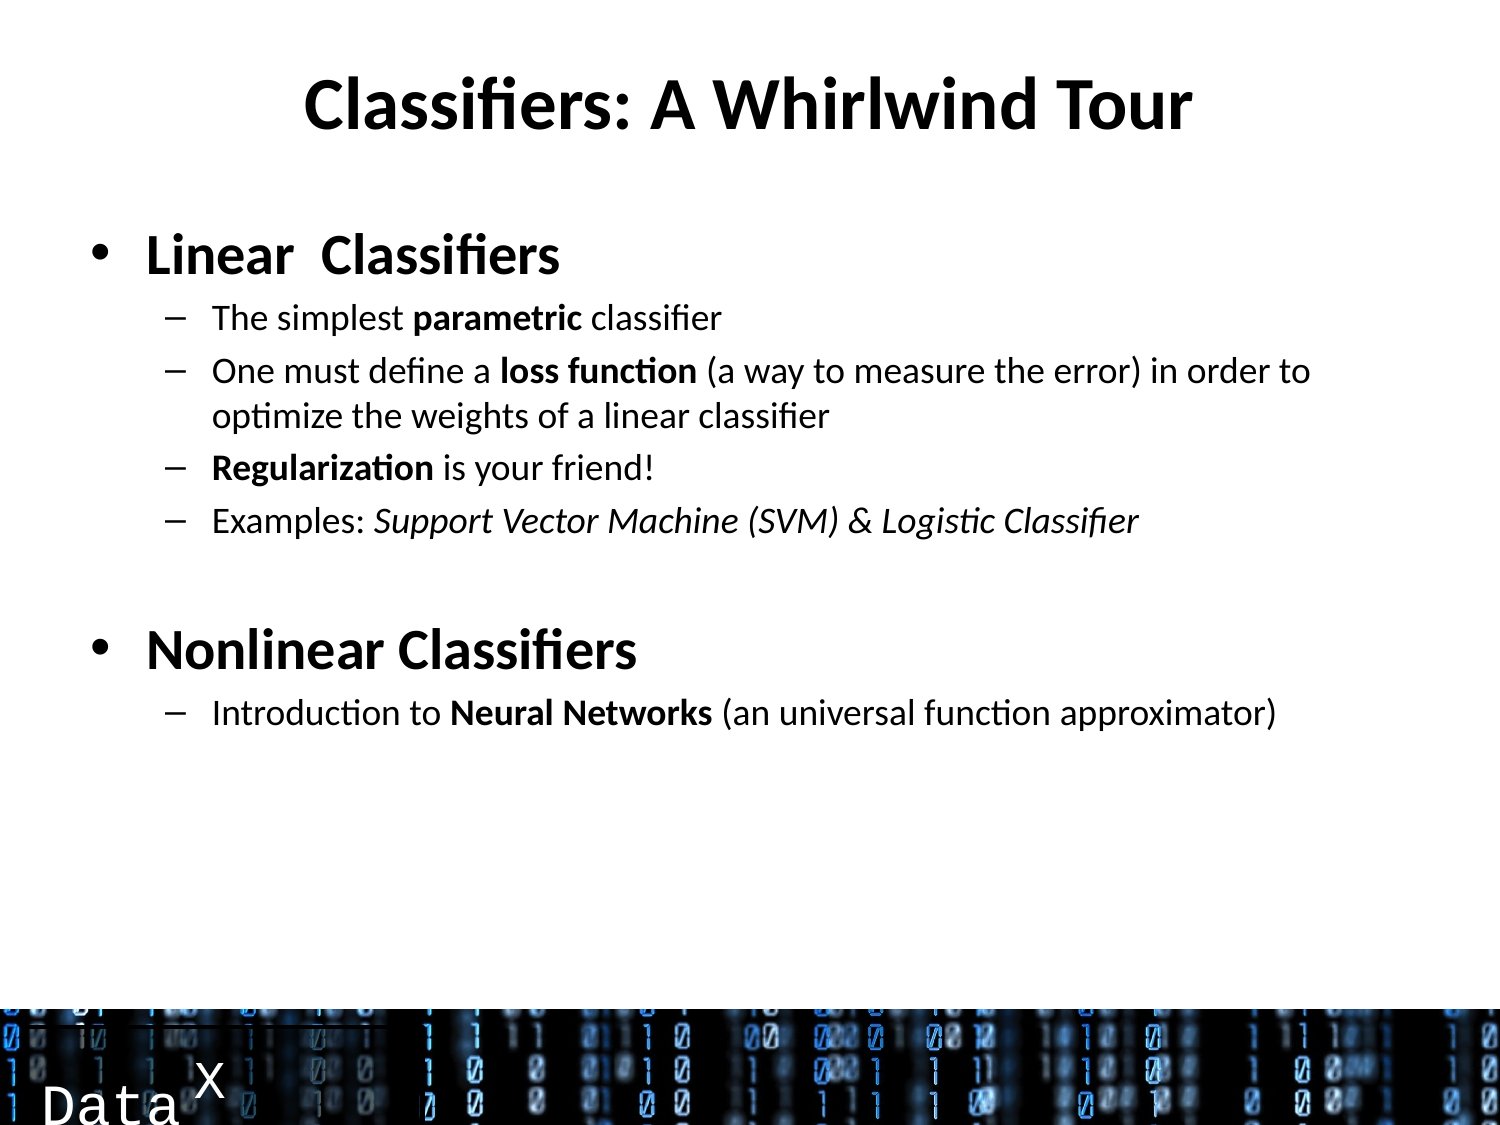

# Classifiers: A Whirlwind Tour
Linear  Classifiers
The simplest parametric classifier
One must define a loss function (a way to measure the error) in order to optimize the weights of a linear classifier
Regularization is your friend!
Examples: Support Vector Machine (SVM) & Logistic Classifier

Nonlinear Classifiers
Introduction to Neural Networks (an universal function approximator)